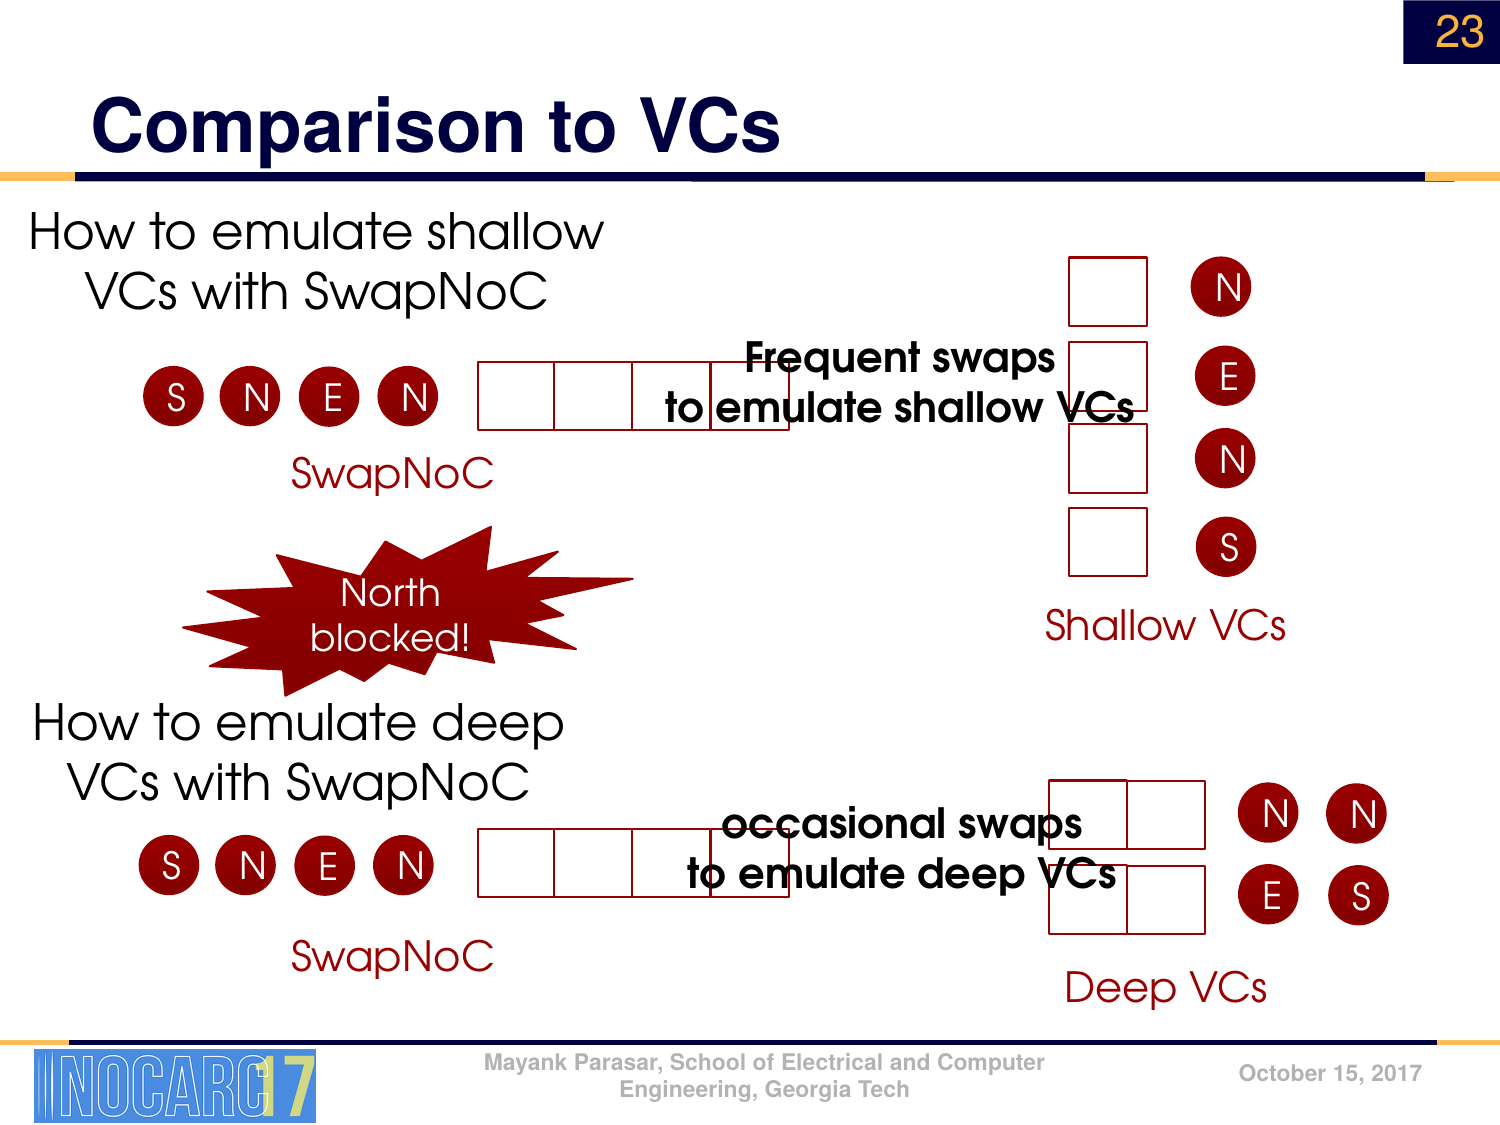

23
# Comparison to VCs
How to emulate shallow VCs with SwapNoC

N
Frequent swaps
to emulate shallow VCs

E

S
N
N
E

N
SwapNoC

S
North blocked!
Shallow VCs
How to emulate deep VCs with SwapNoC

N
N
occasional swaps
to emulate deep VCs

S
N
N
E
E

S
SwapNoC
Deep VCs
October 15, 2017
Mayank Parasar, School of Electrical and Computer Engineering, Georgia Tech